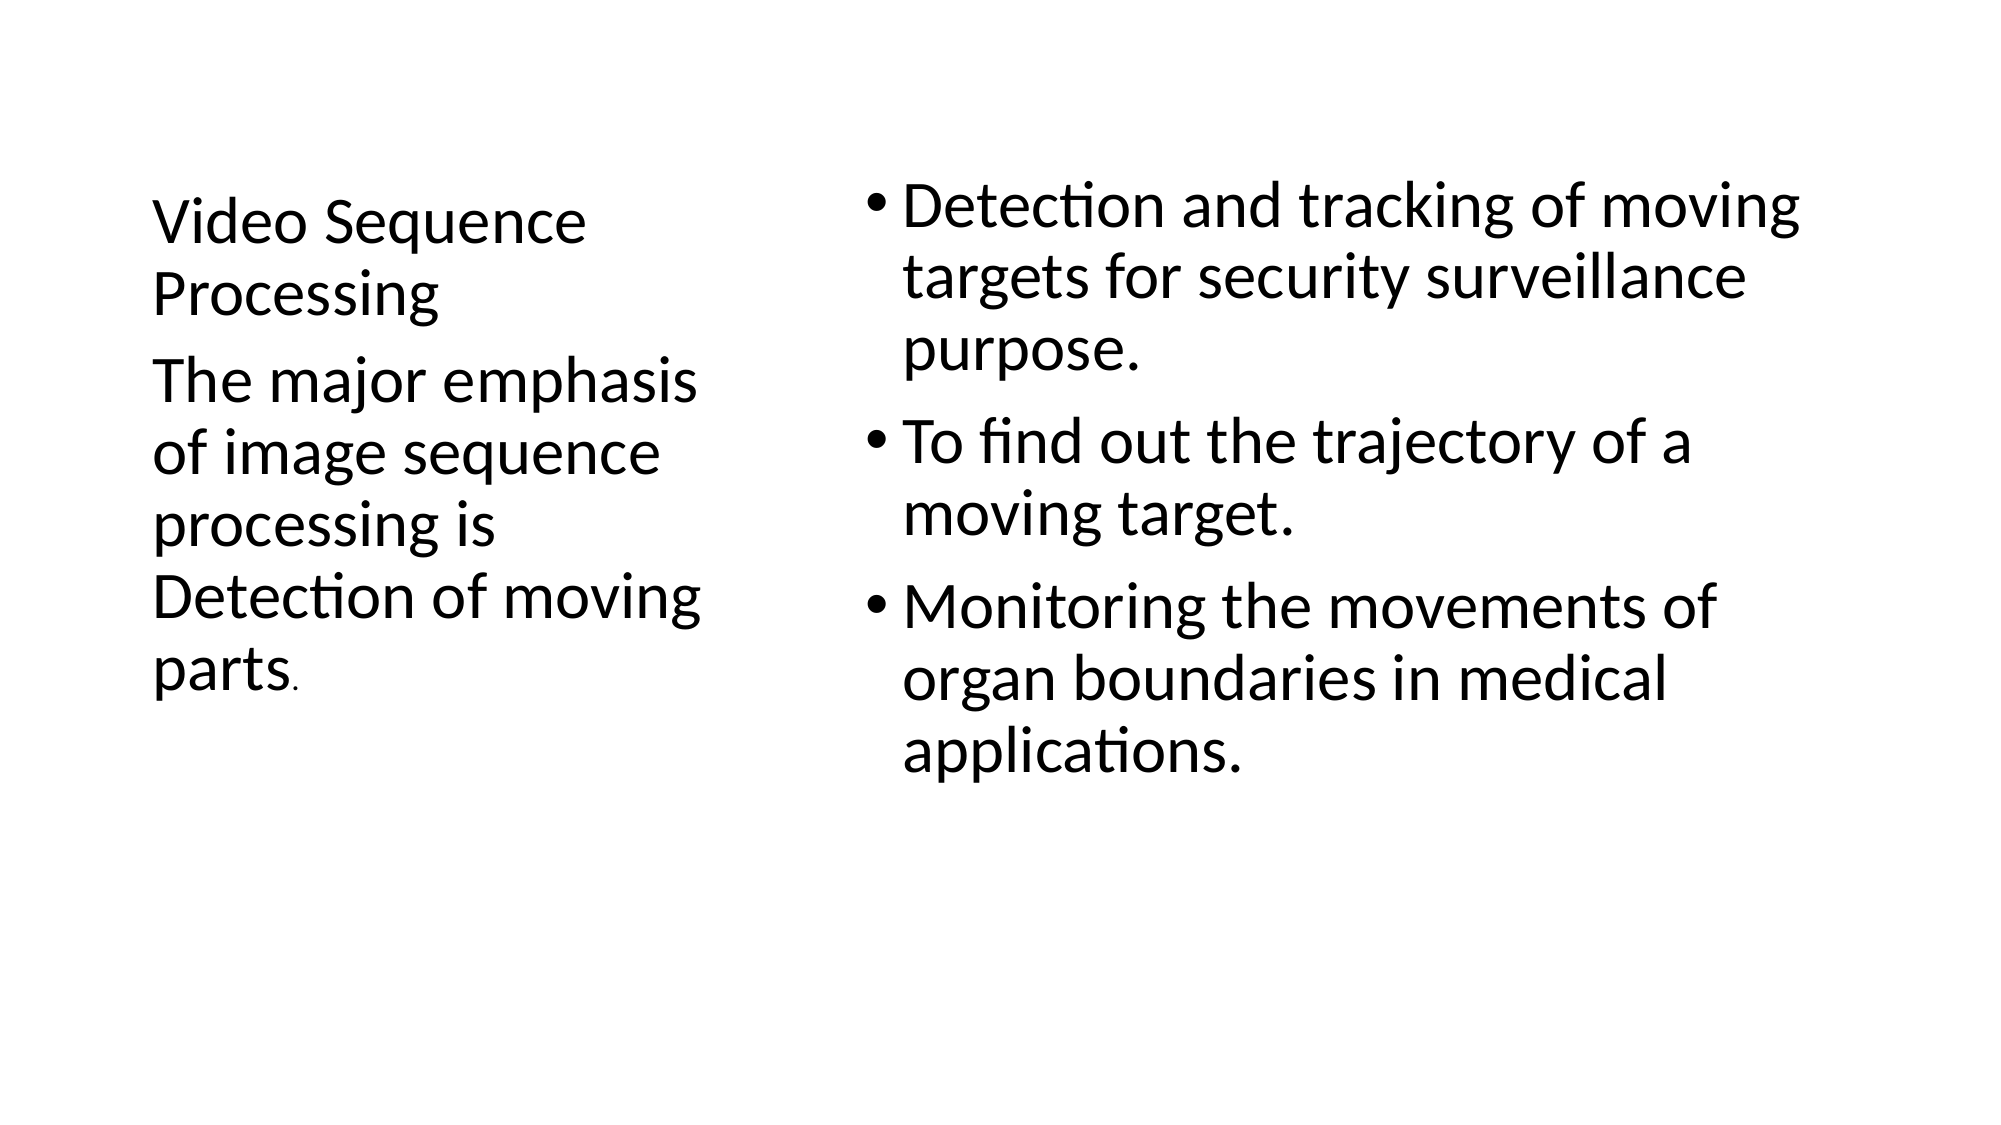

# Video Sequence Processing
Detection and tracking of moving targets for security surveillance purpose.
To find out the trajectory of a moving target.
Monitoring the movements of organ boundaries in medical applications.
The major emphasis of image sequence processing is  Detection of moving parts.